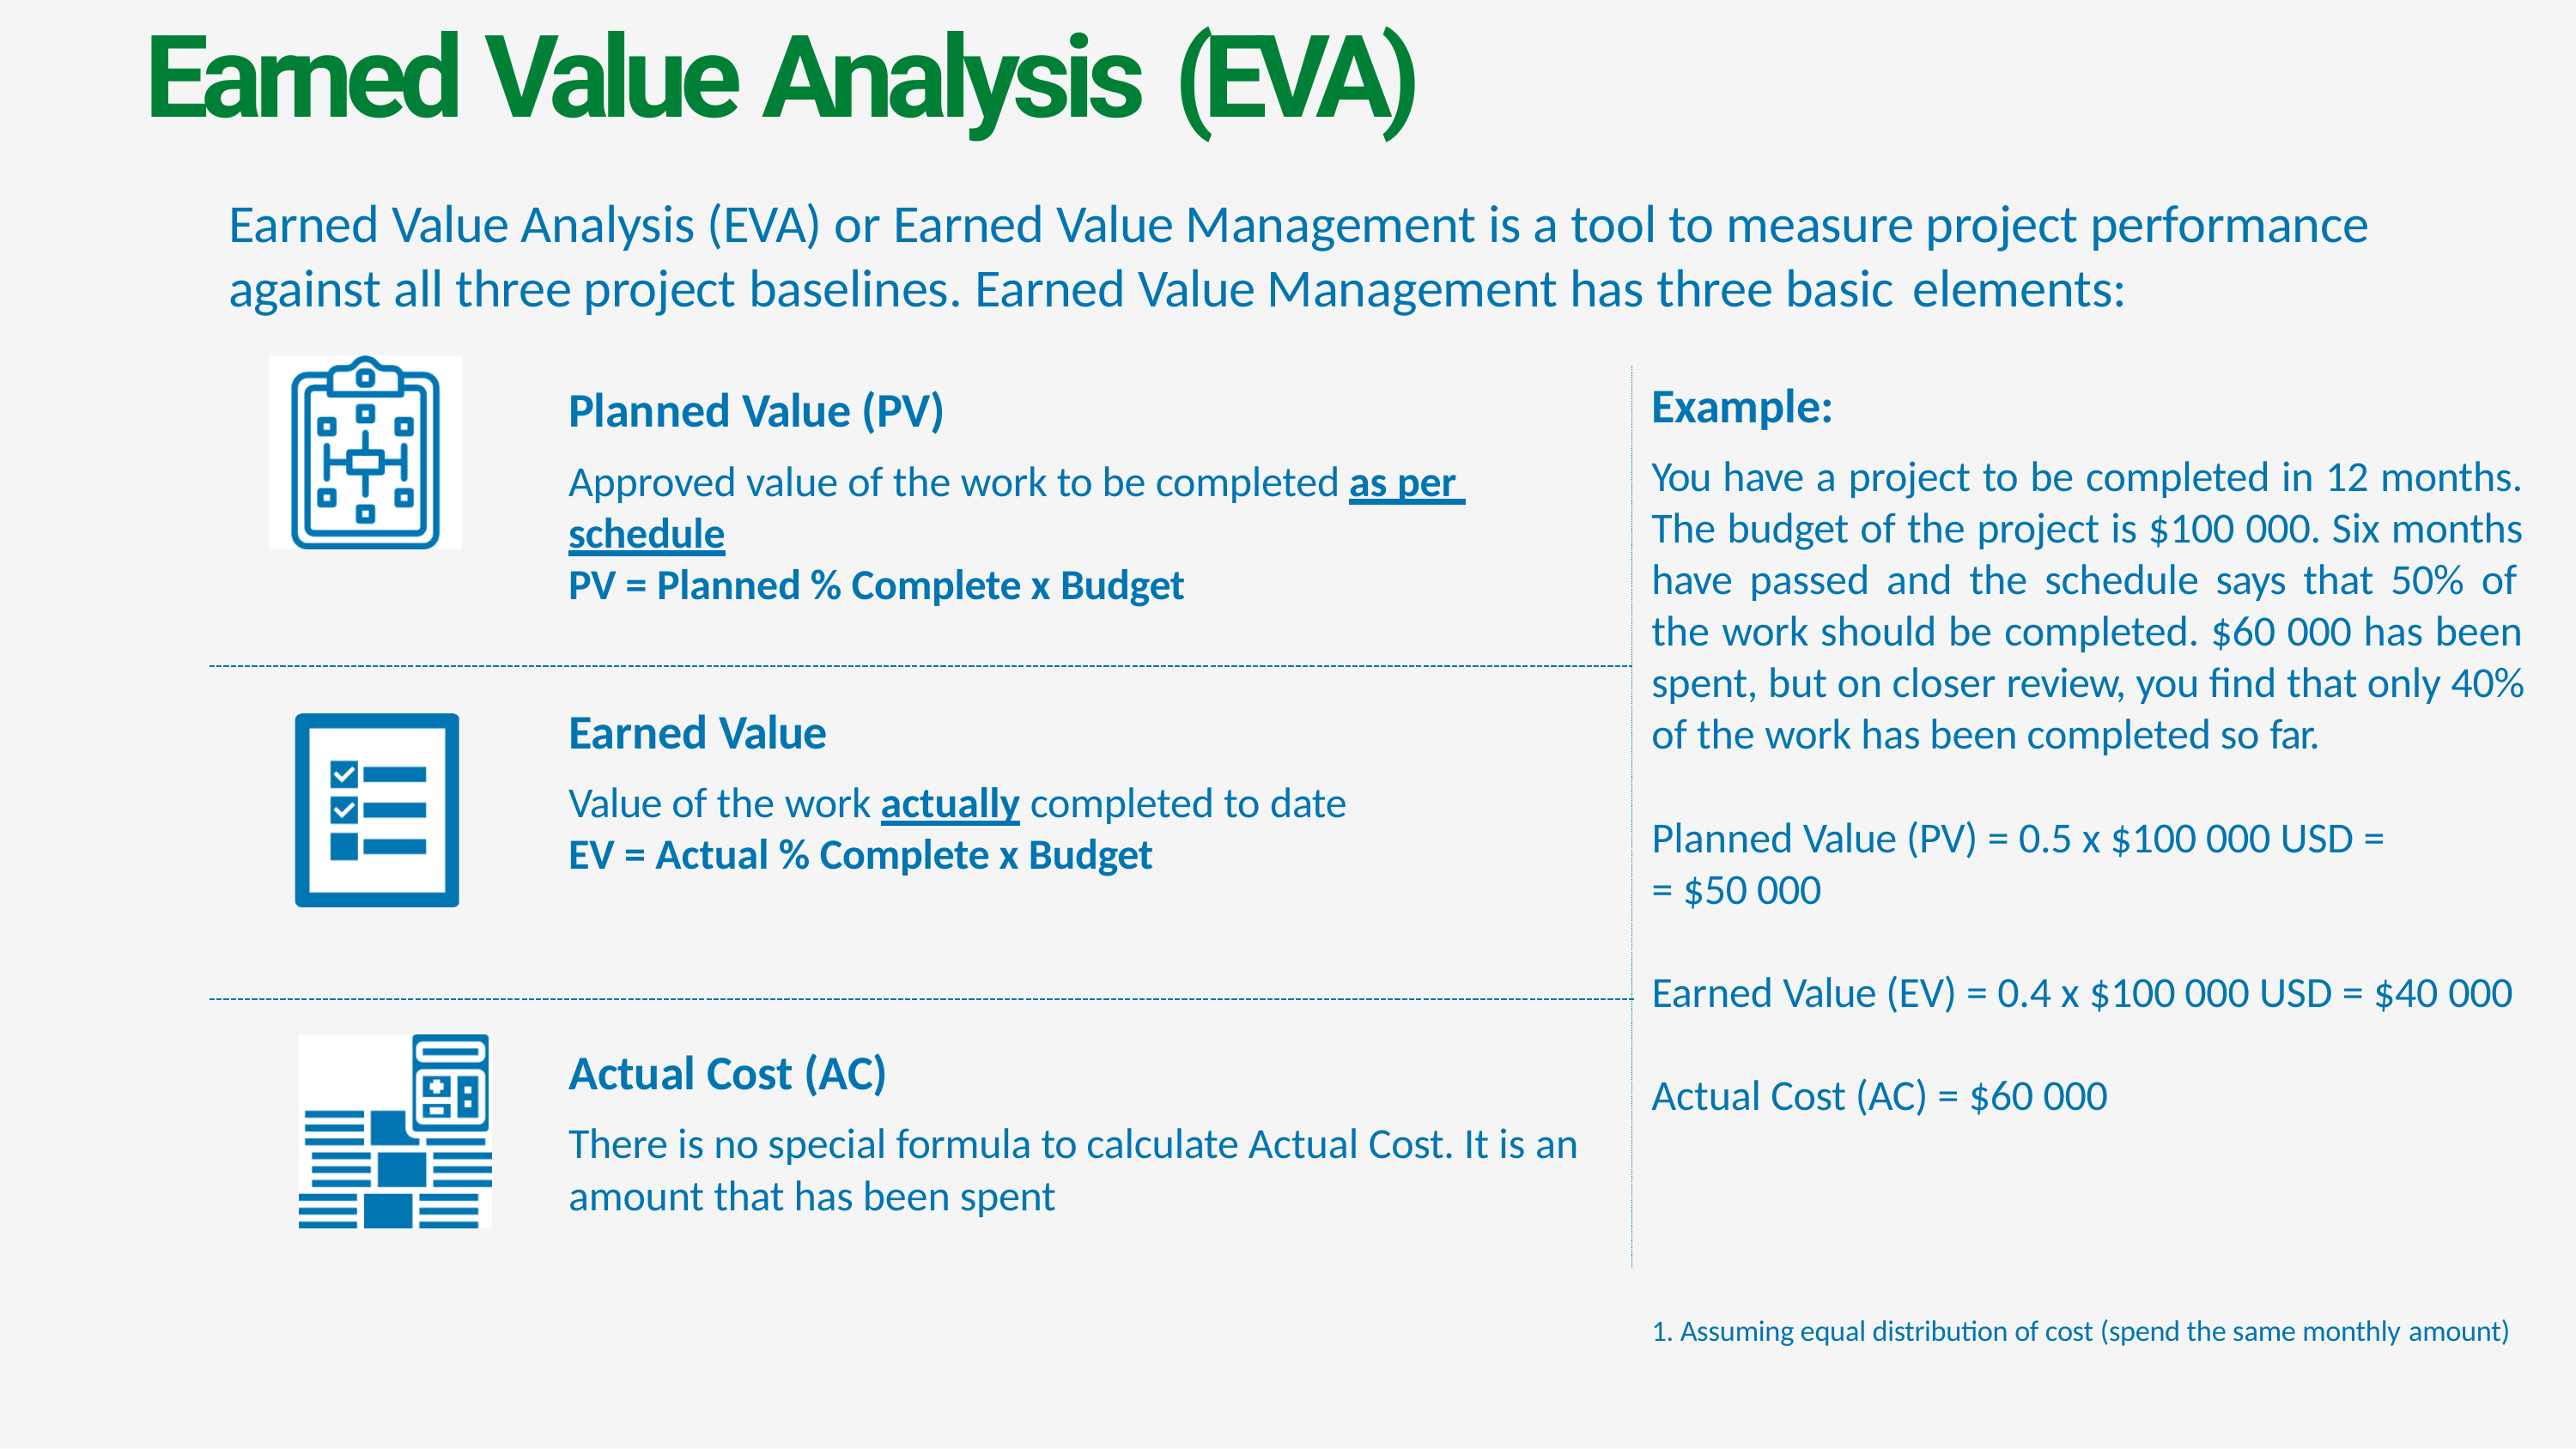

# Earned Value Analysis (EVA)
Earned Value Analysis (EVA) or Earned Value Management is a tool to measure project performance  against all three project baselines. Earned Value Management has three basic elements:
Example:
You have a project to be completed in 12 months.  The budget of the project is $100 000. Six months  have passed and the schedule says that 50% of  the work should be completed. $60 000 has been  spent, but on closer review, you find that only 40%  of the work has been completed so far.

Planned Value (PV)
Approved value of the work to be completed as per  schedule
PV = Planned % Complete x Budget

Earned Value
Value of the work actually completed to date
EV = Actual % Complete x Budget

Planned Value (PV) = 0.5 x $100 000 USD =
= $50 000
Earned Value (EV) = 0.4 x $100 000 USD = $40 000
Actual Cost (AC)
There is no special formula to calculate Actual Cost. It is an
amount that has been spent

Actual Cost (AC) = $60 000
1. Assuming equal distribution of cost (spend the same monthly amount)
5